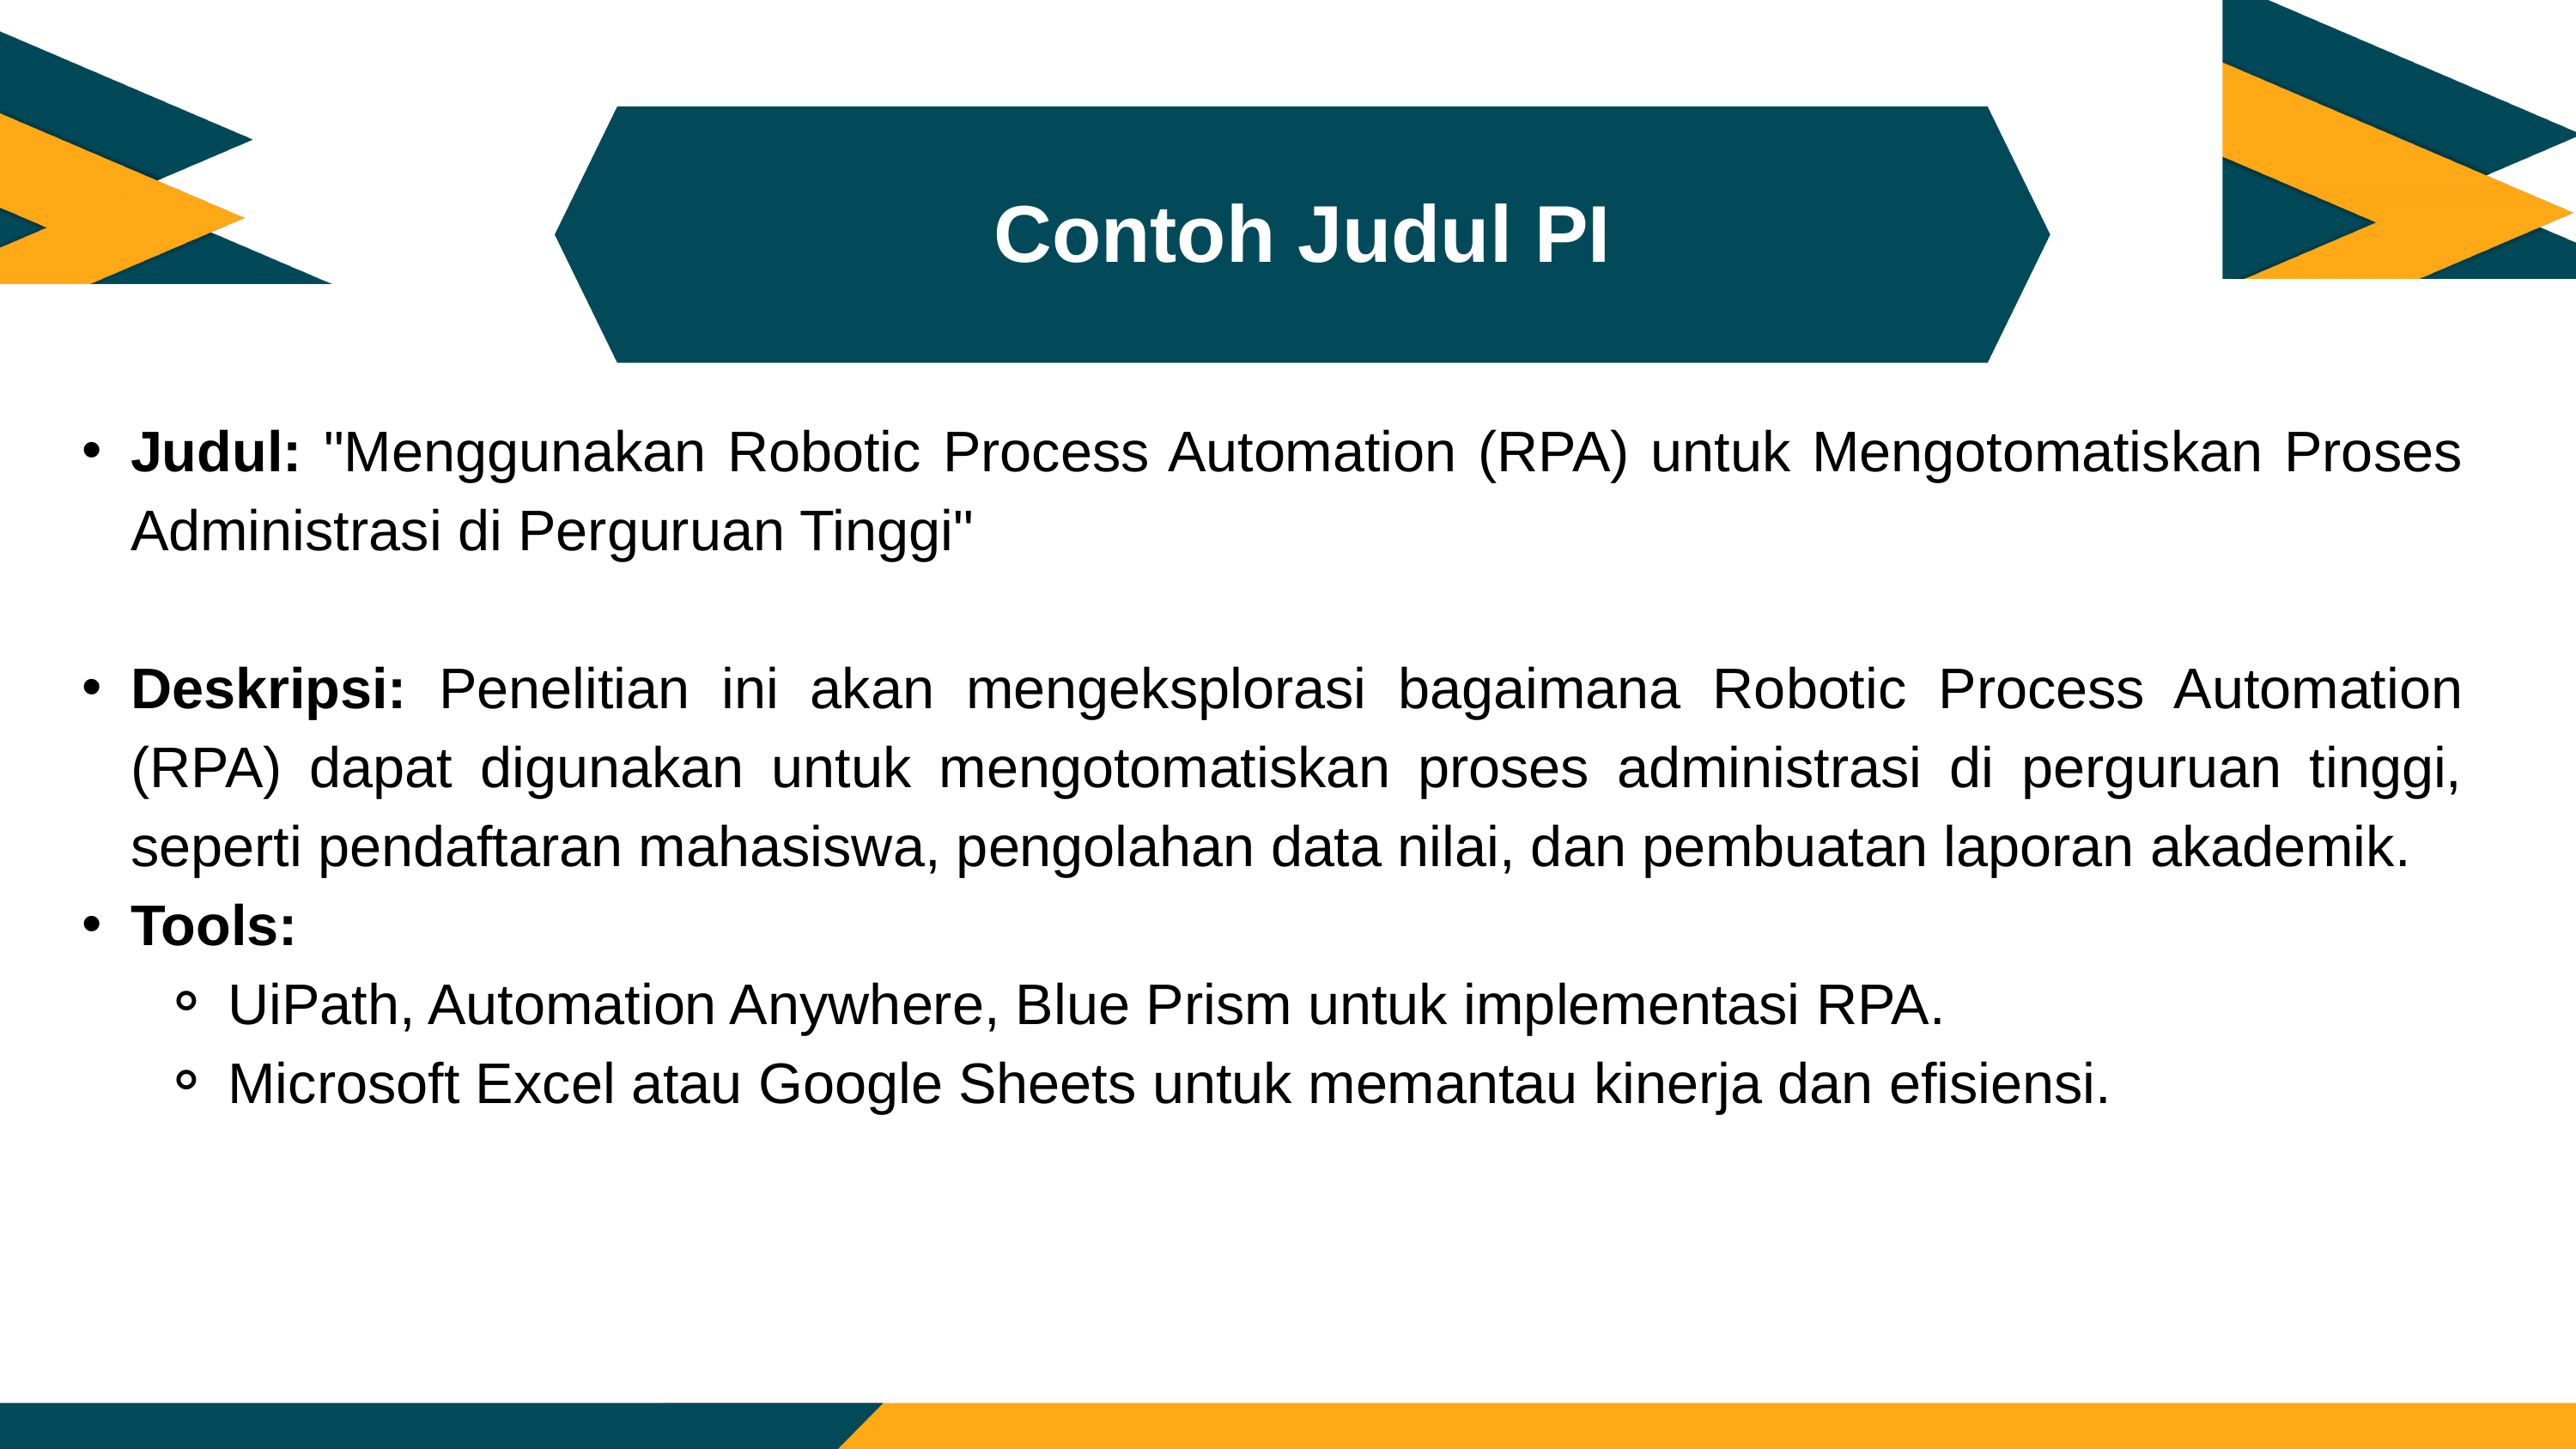

Contoh Judul PI
Judul: "Menggunakan Robotic Process Automation (RPA) untuk Mengotomatiskan Proses Administrasi di Perguruan Tinggi"

Deskripsi: Penelitian ini akan mengeksplorasi bagaimana Robotic Process Automation (RPA) dapat digunakan untuk mengotomatiskan proses administrasi di perguruan tinggi, seperti pendaftaran mahasiswa, pengolahan data nilai, dan pembuatan laporan akademik.
Tools:
UiPath, Automation Anywhere, Blue Prism untuk implementasi RPA.
Microsoft Excel atau Google Sheets untuk memantau kinerja dan efisiensi.